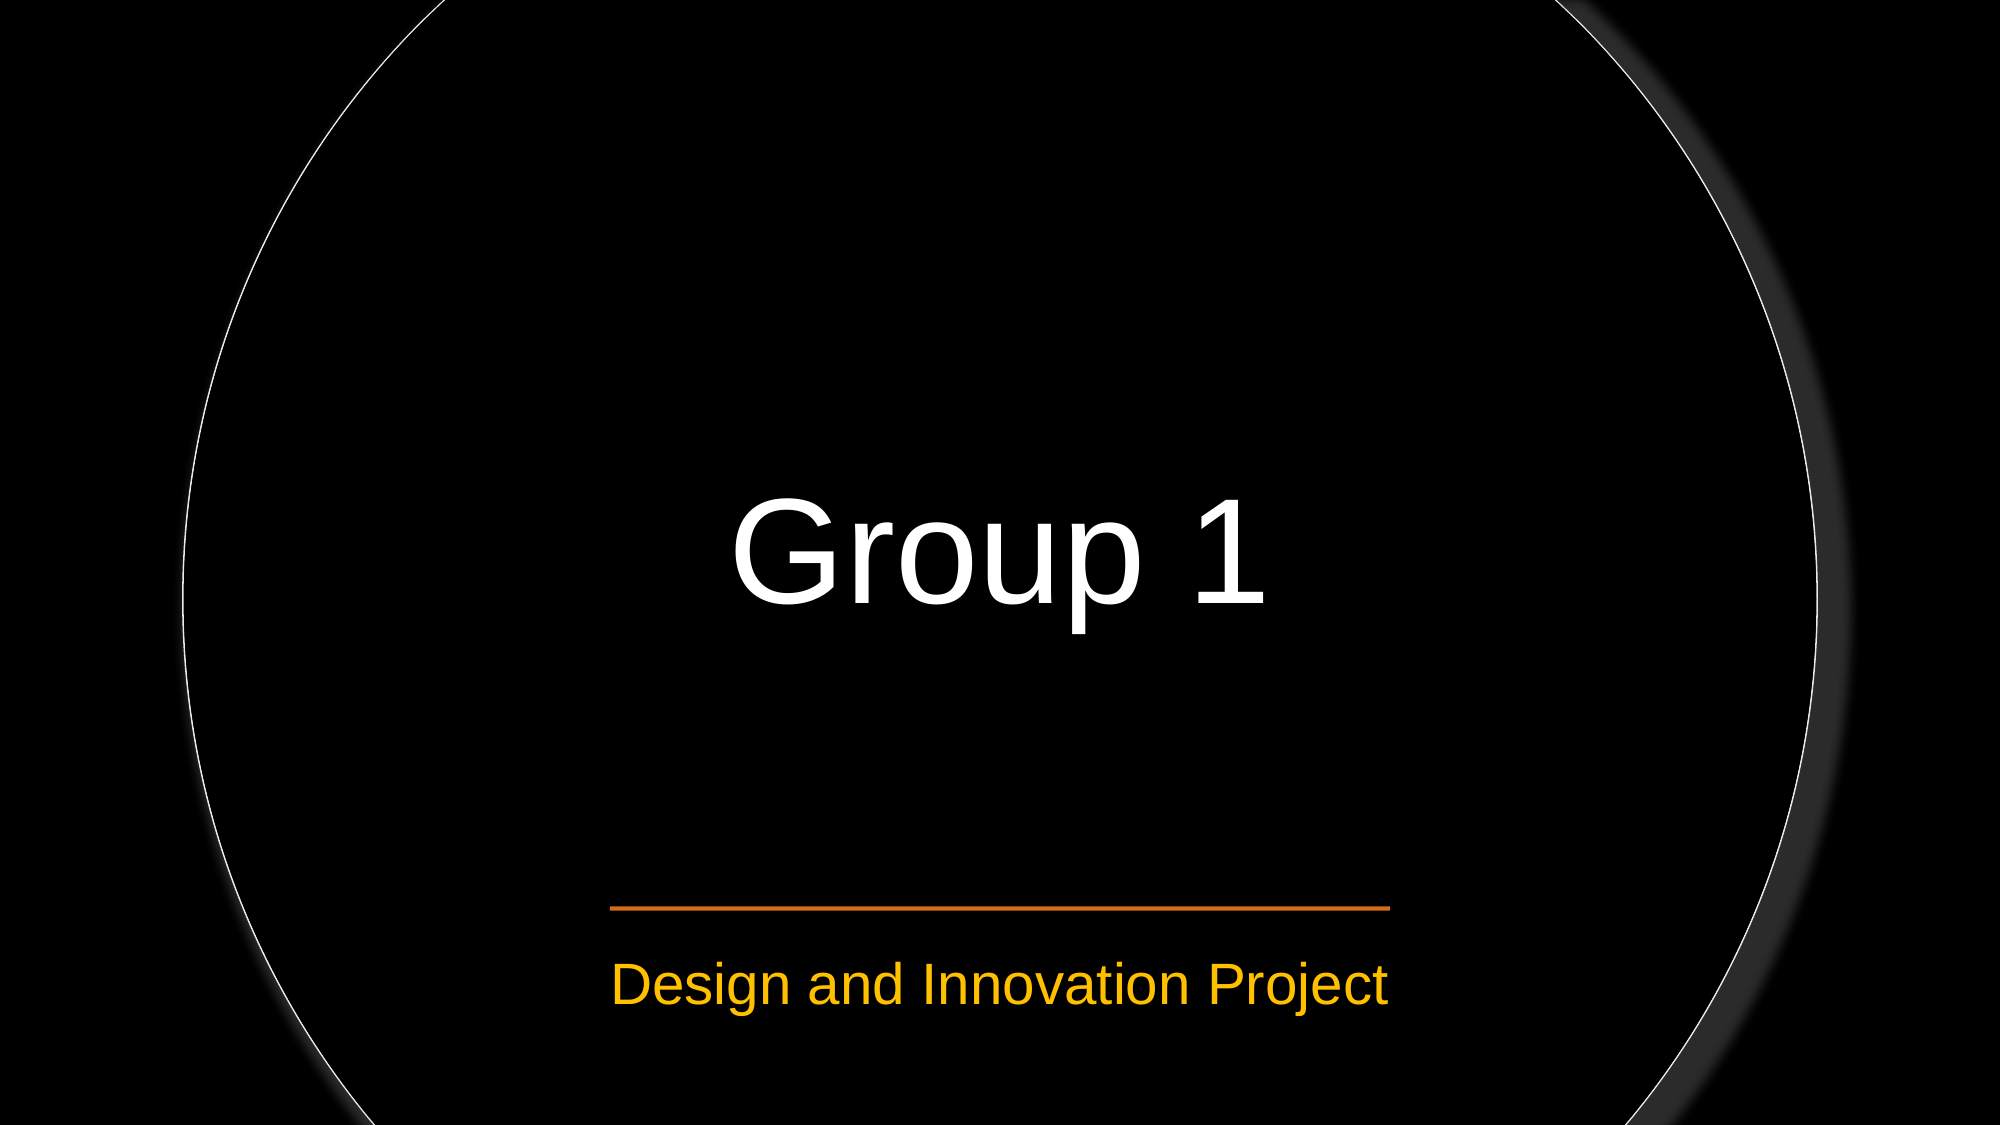

# Group 1

Design and Innovation Project